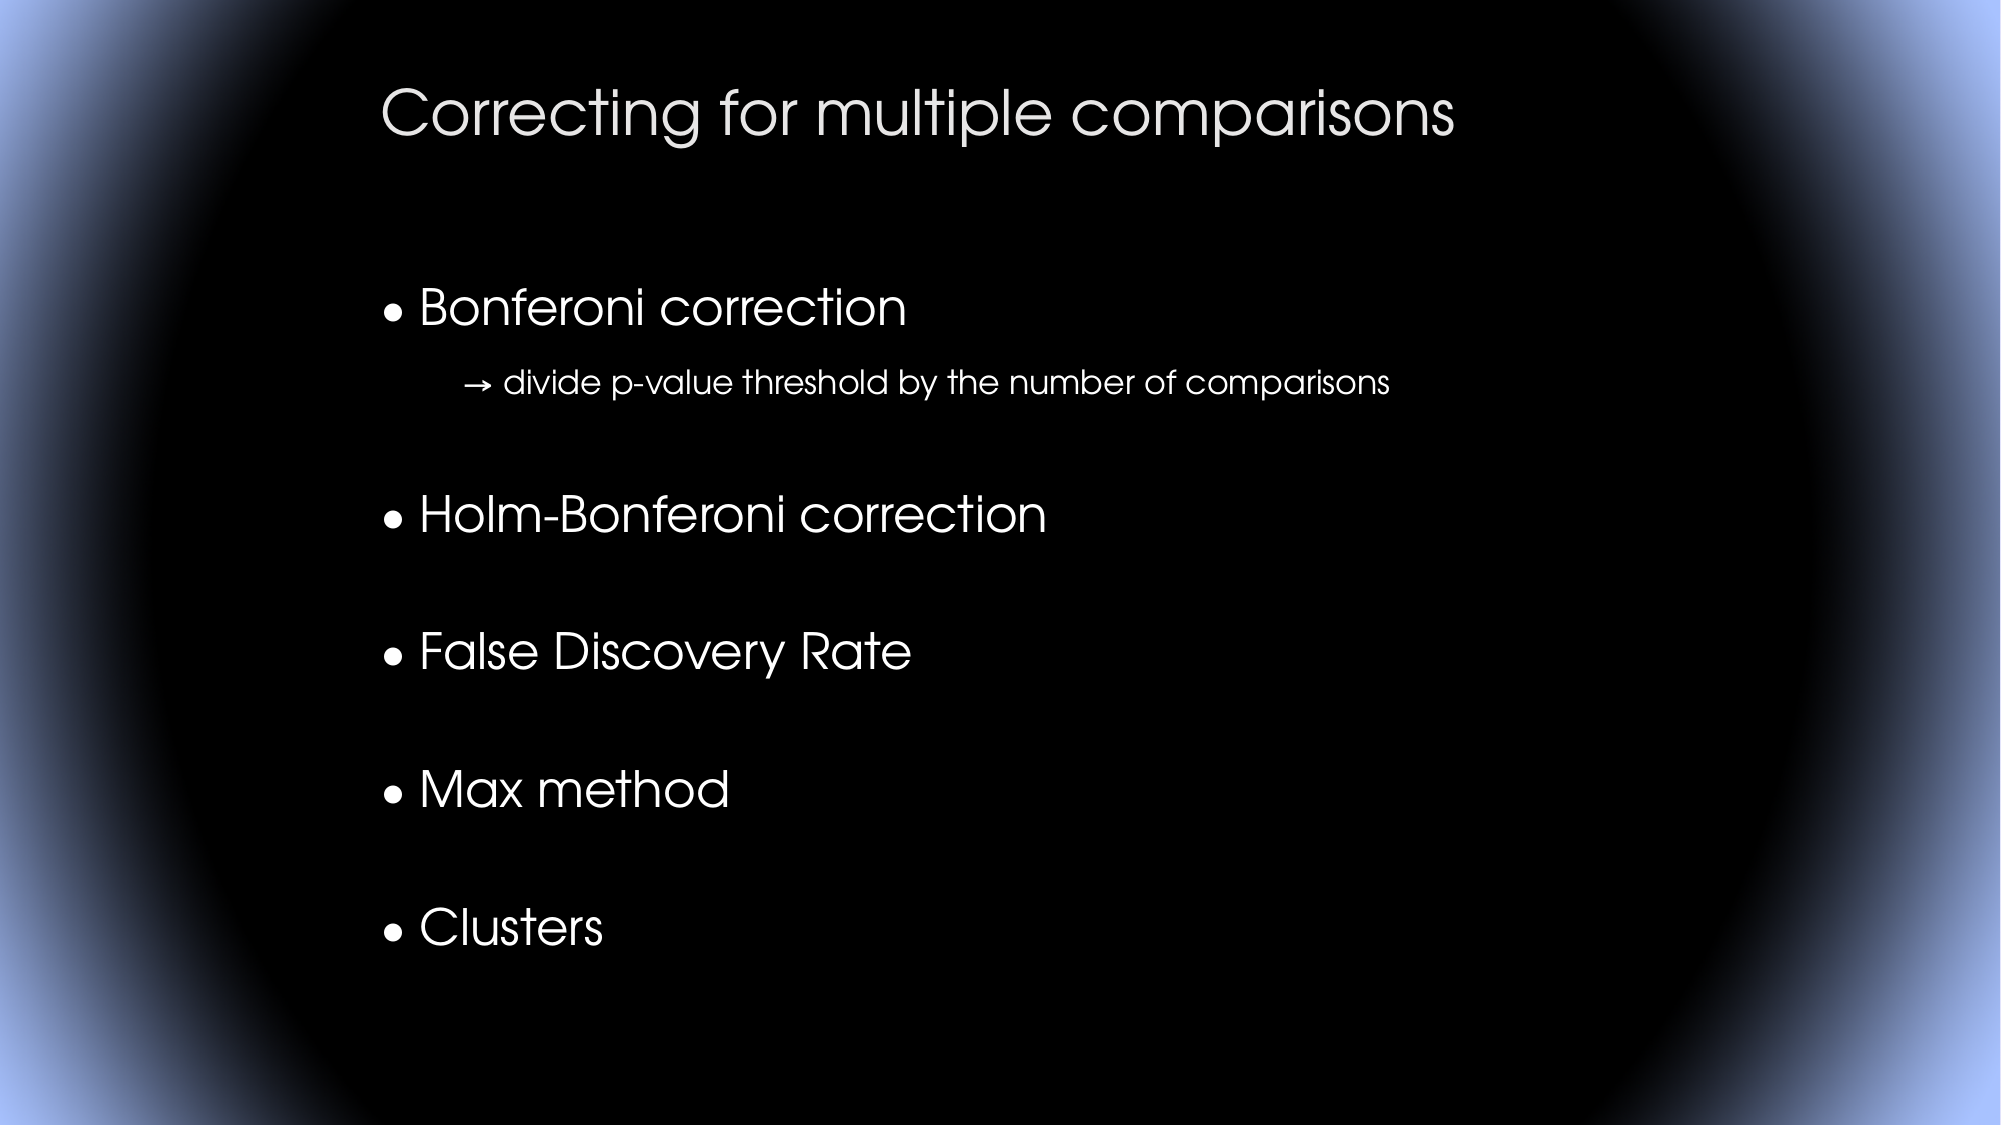

# Correcting for multiple comparisons

• Bonferoni correction
      → divide p-value threshold by the number of comparisons

• Holm-Bonferoni correction

• False Discovery Rate

• Max method

• Clusters